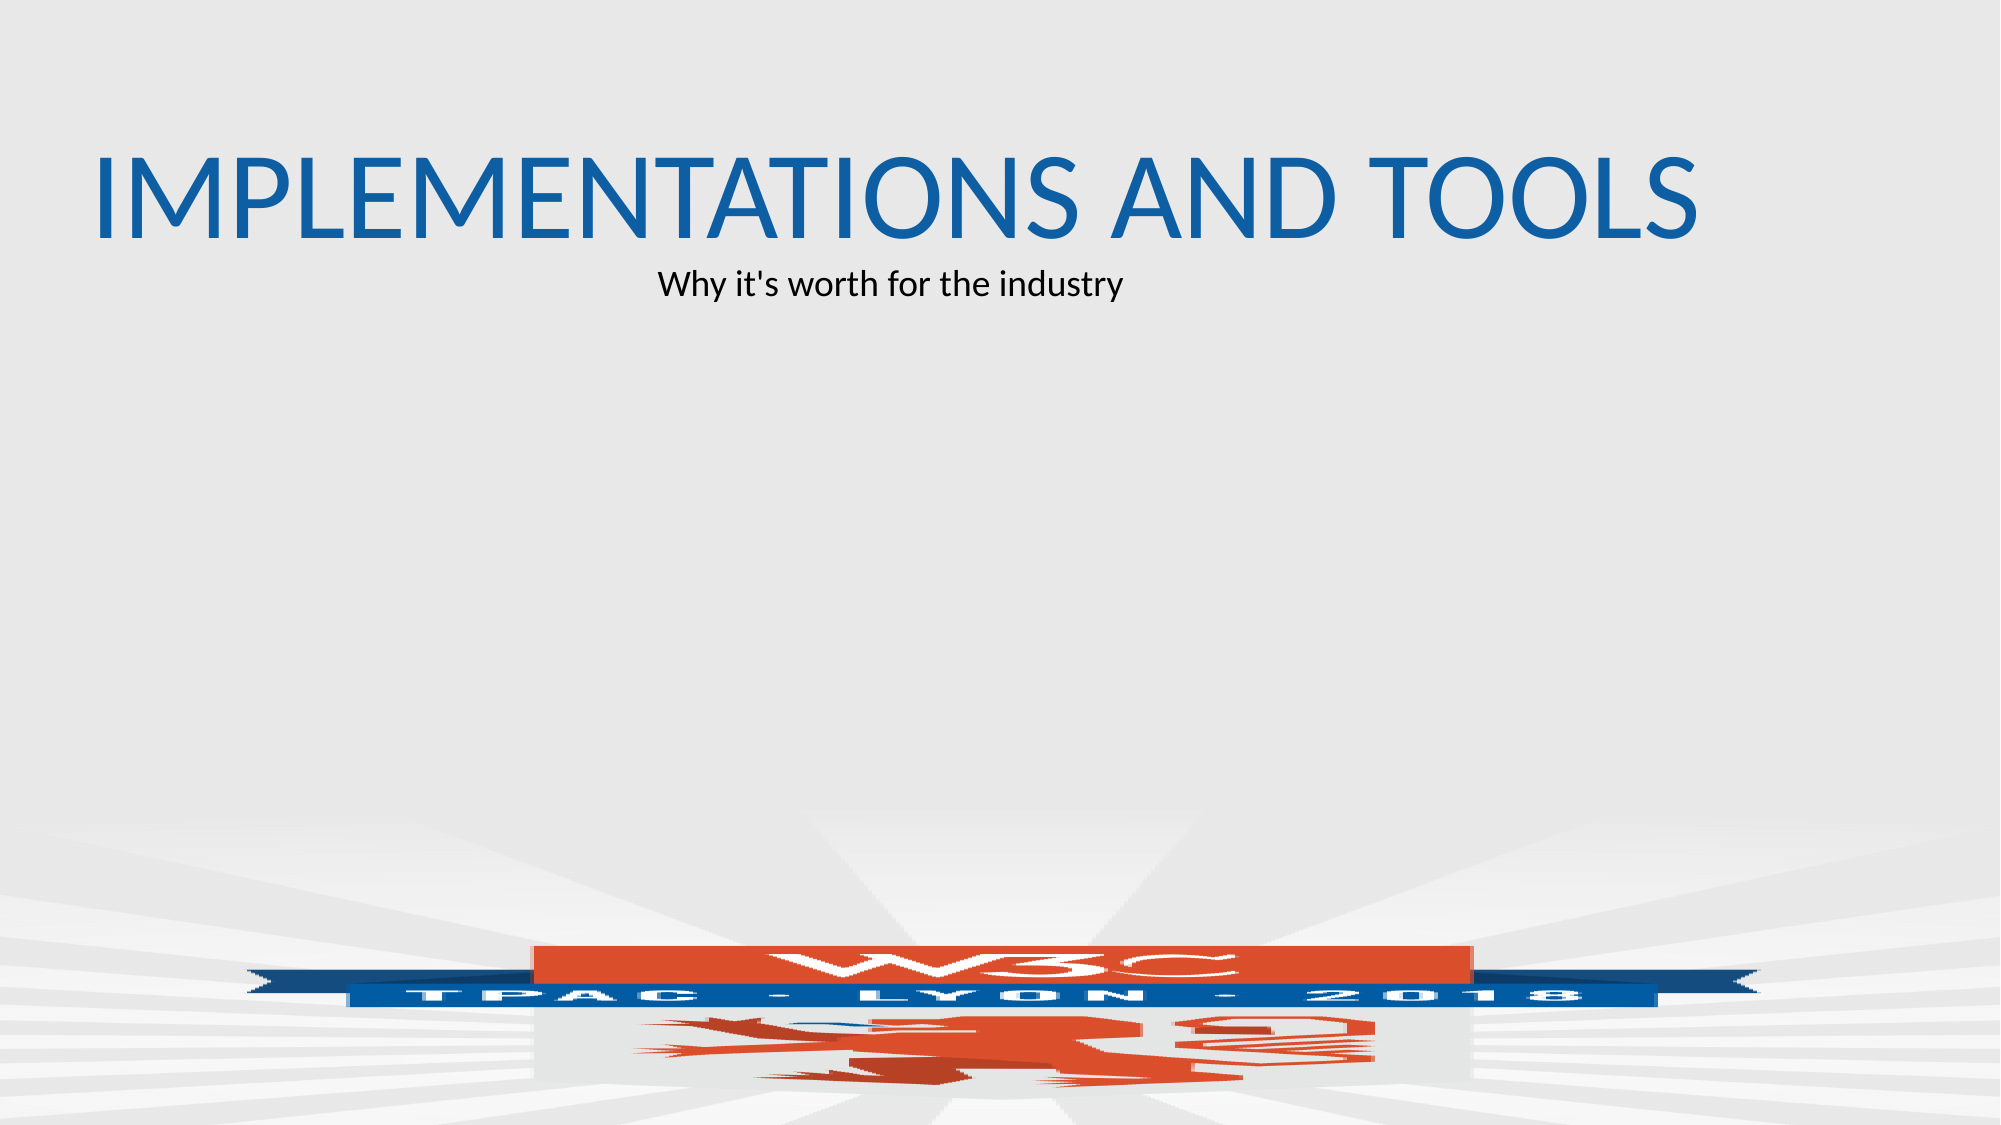

# Implementations and Tools
Why it's worth for the industry